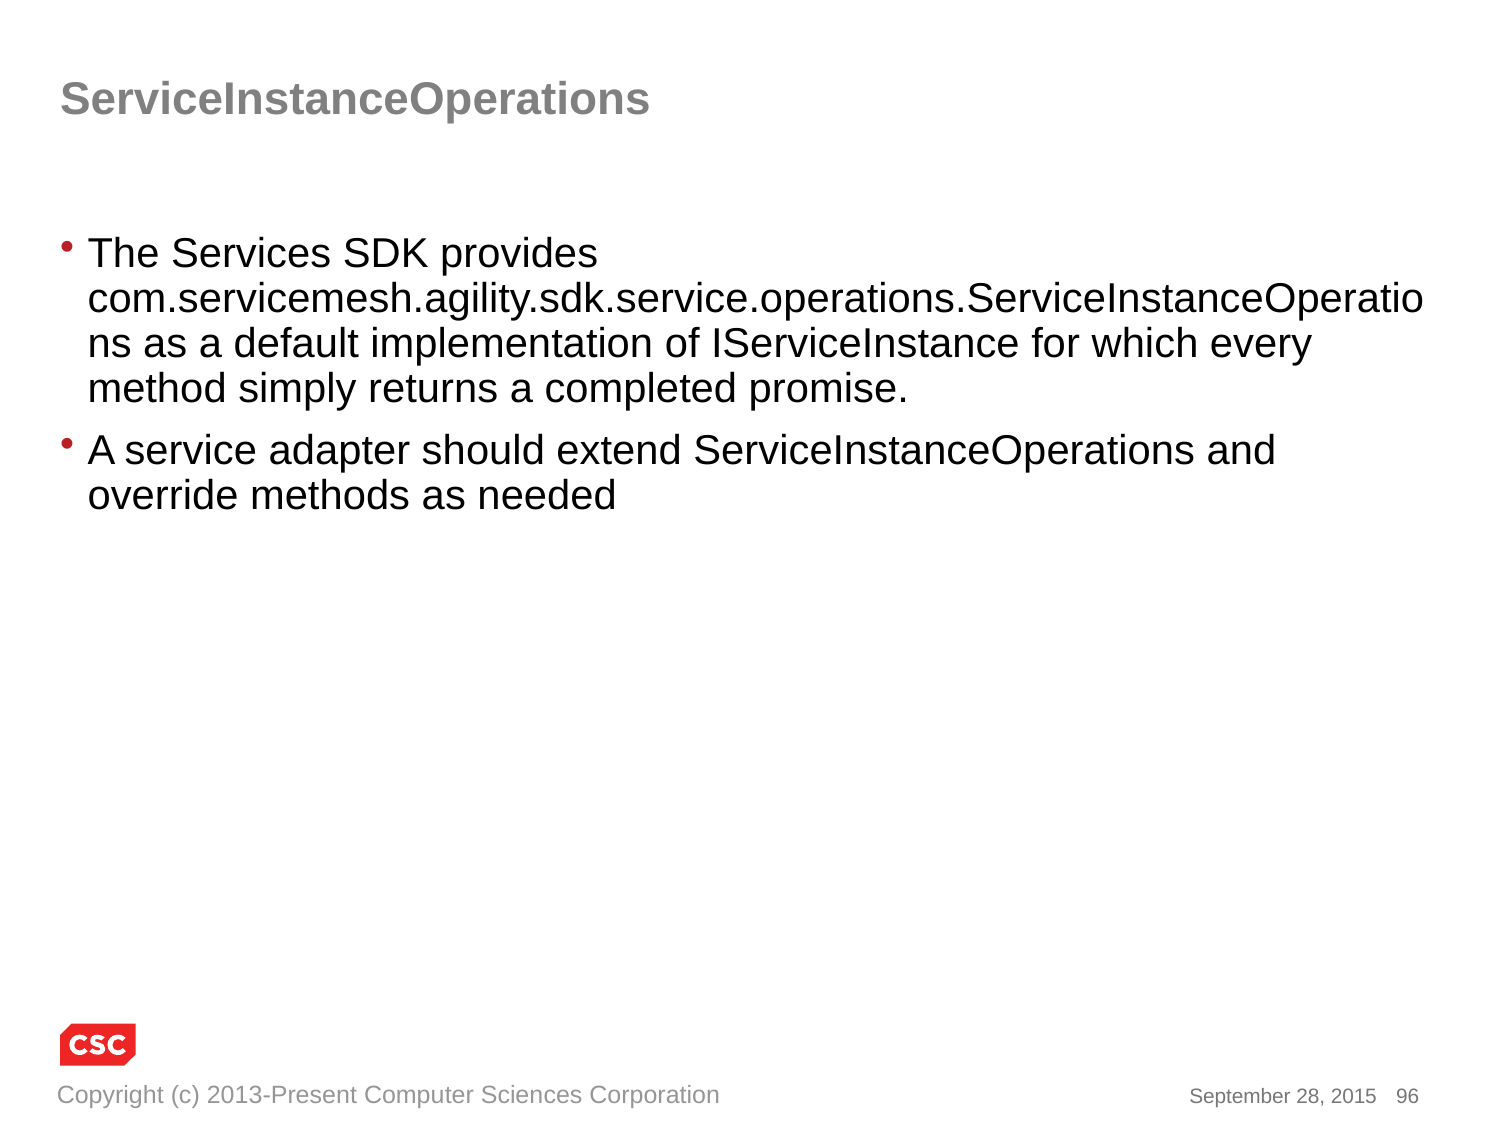

# ServiceInstanceOperations
The Services SDK provides com.servicemesh.agility.sdk.service.operations.ServiceInstanceOperations as a default implementation of IServiceInstance for which every method simply returns a completed promise.
A service adapter should extend ServiceInstanceOperations and override methods as needed